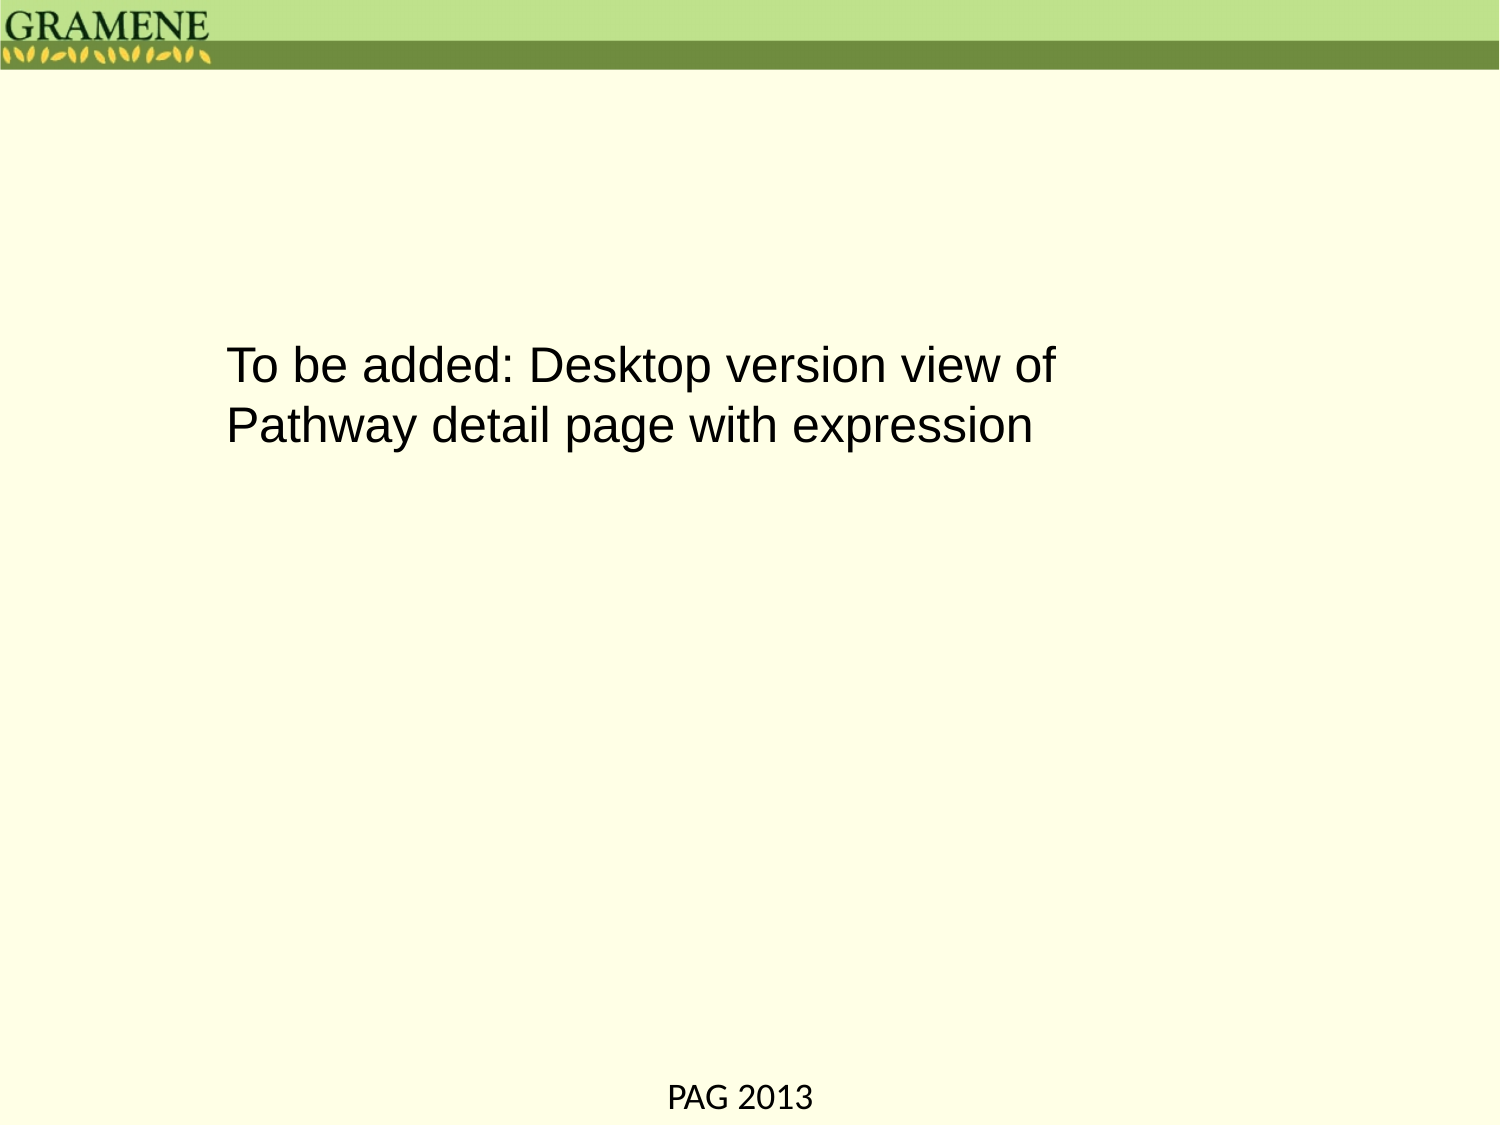

To be added: Desktop version view of
Pathway detail page with expression